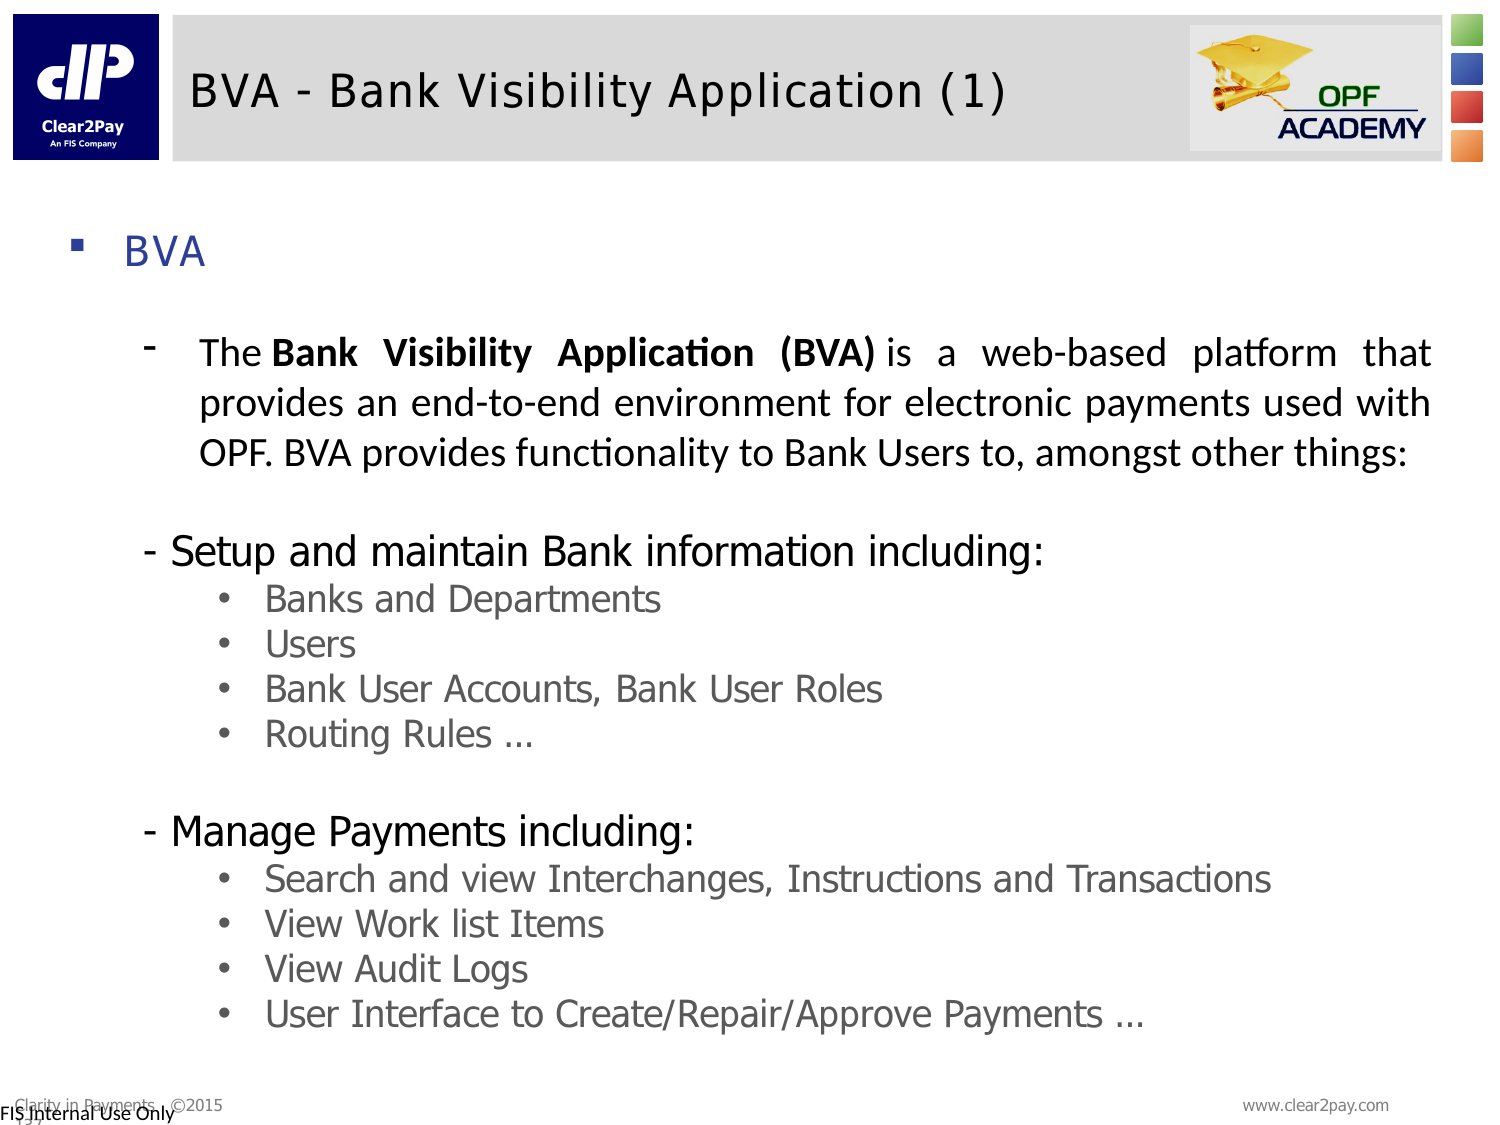

# BVA - Bank Visibility Application (1)
BVA

The Bank Visibility Application (BVA) is a web-based platform that provides an end-to-end environment for electronic payments used with OPF. BVA provides functionality to Bank Users to, amongst other things:

- Setup and maintain Bank information including:
Banks and Departments
Users
Bank User Accounts, Bank User Roles
Routing Rules …

- Manage Payments including:
Search and view Interchanges, Instructions and Transactions
View Work list Items
View Audit Logs
User Interface to Create/Repair/Approve Payments …